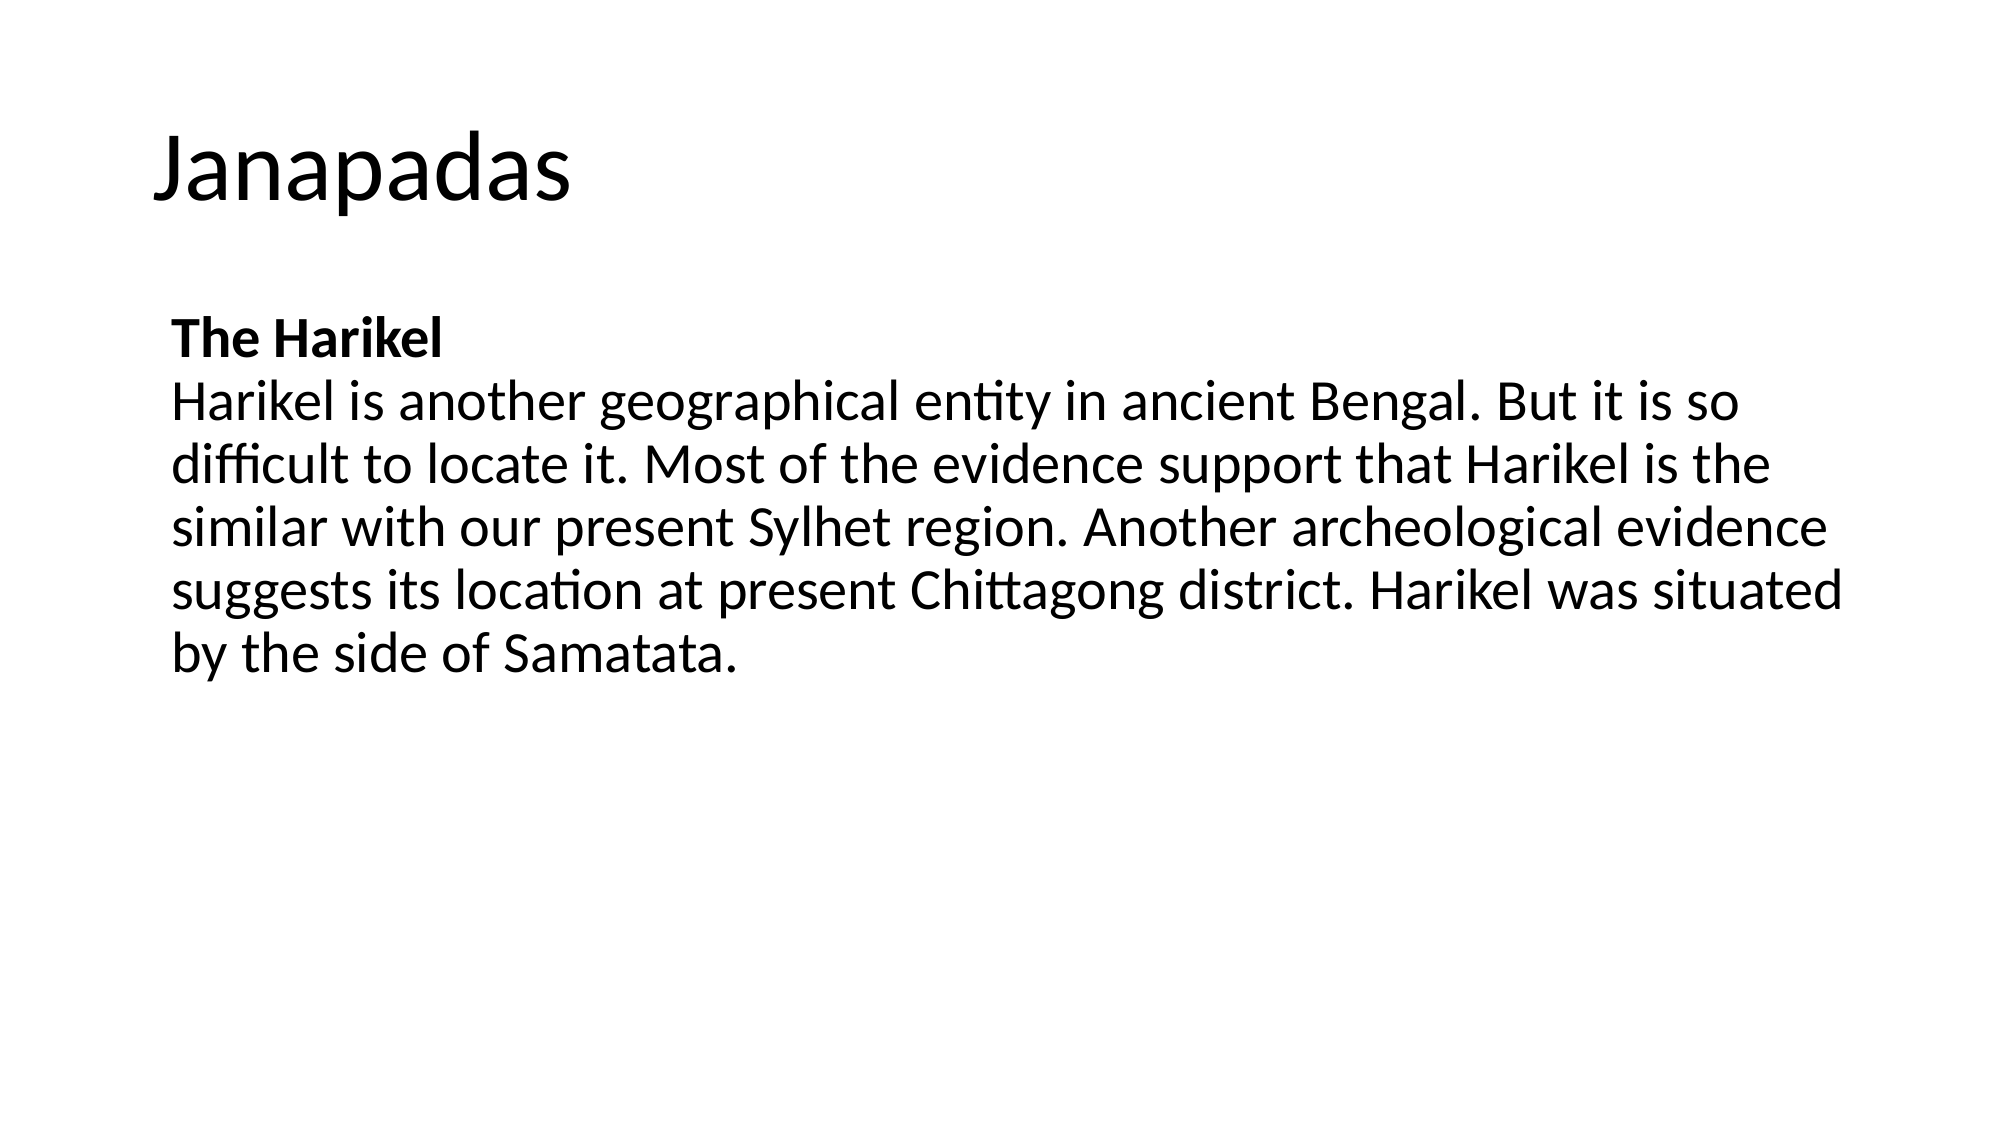

# Janapadas
The Harikel
Harikel is another geographical entity in ancient Bengal. But it is so difficult to locate it. Most of the evidence support that Harikel is the similar with our present Sylhet region. Another archeological evidence suggests its location at present Chittagong district. Harikel was situated by the side of Samatata.